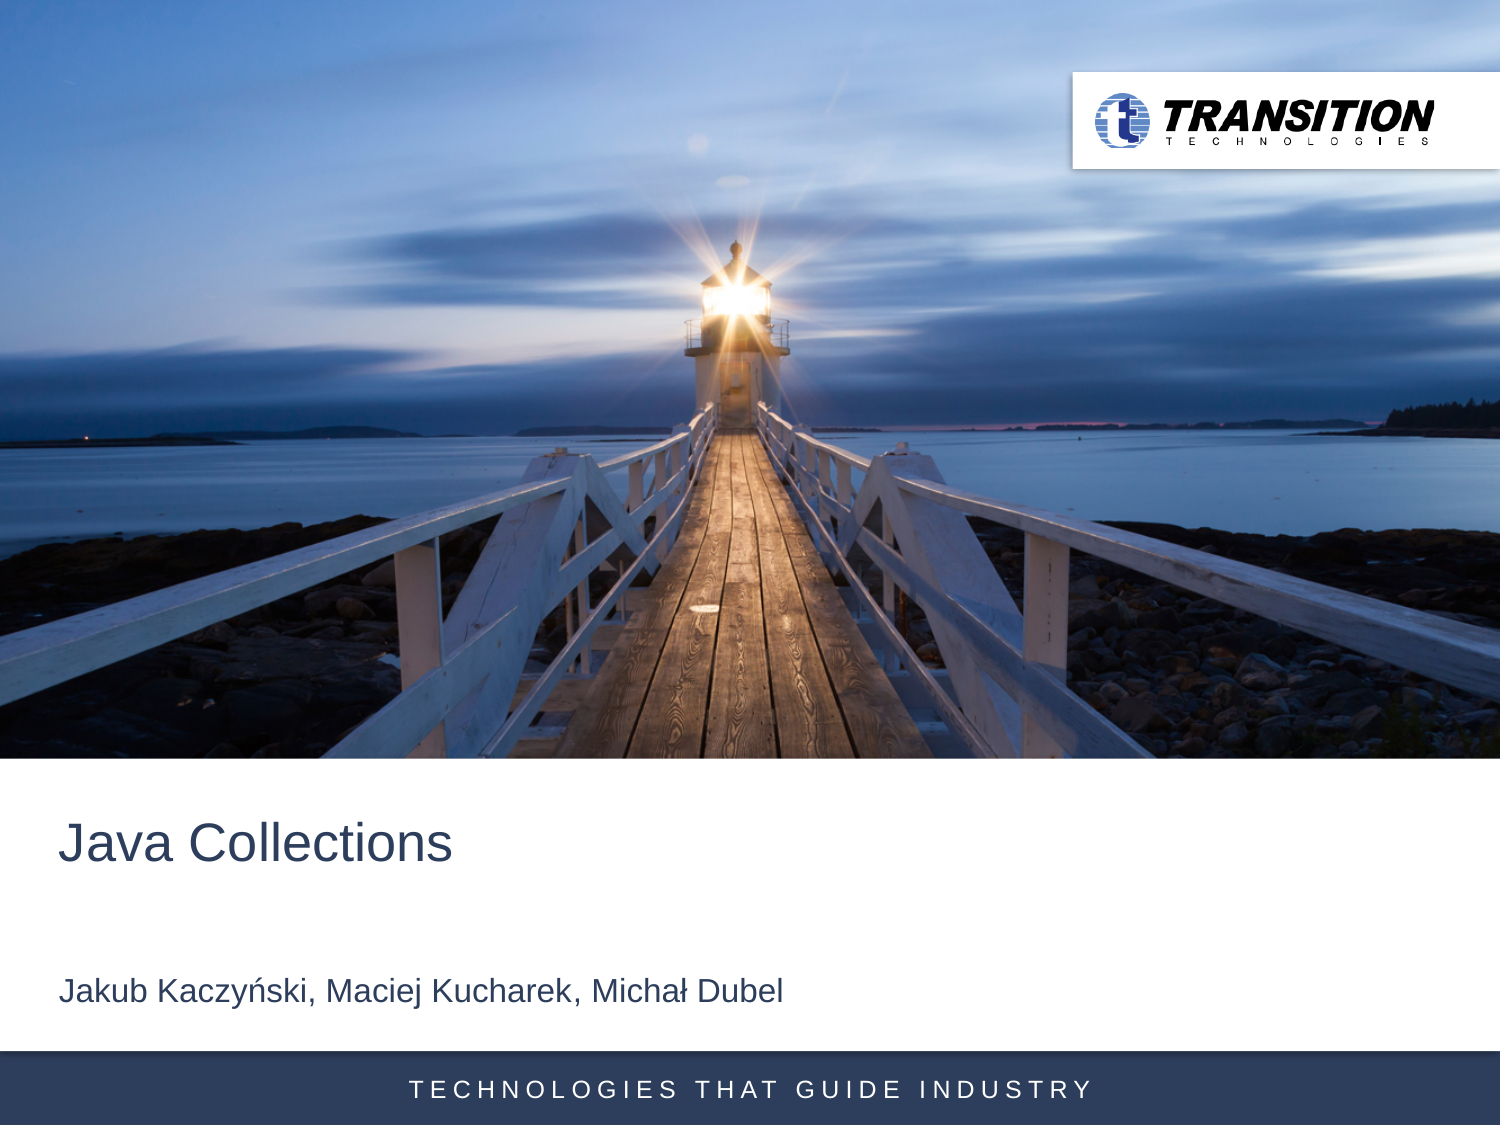

# Java Collections
Jakub Kaczyński, Maciej Kucharek, Michał Dubel